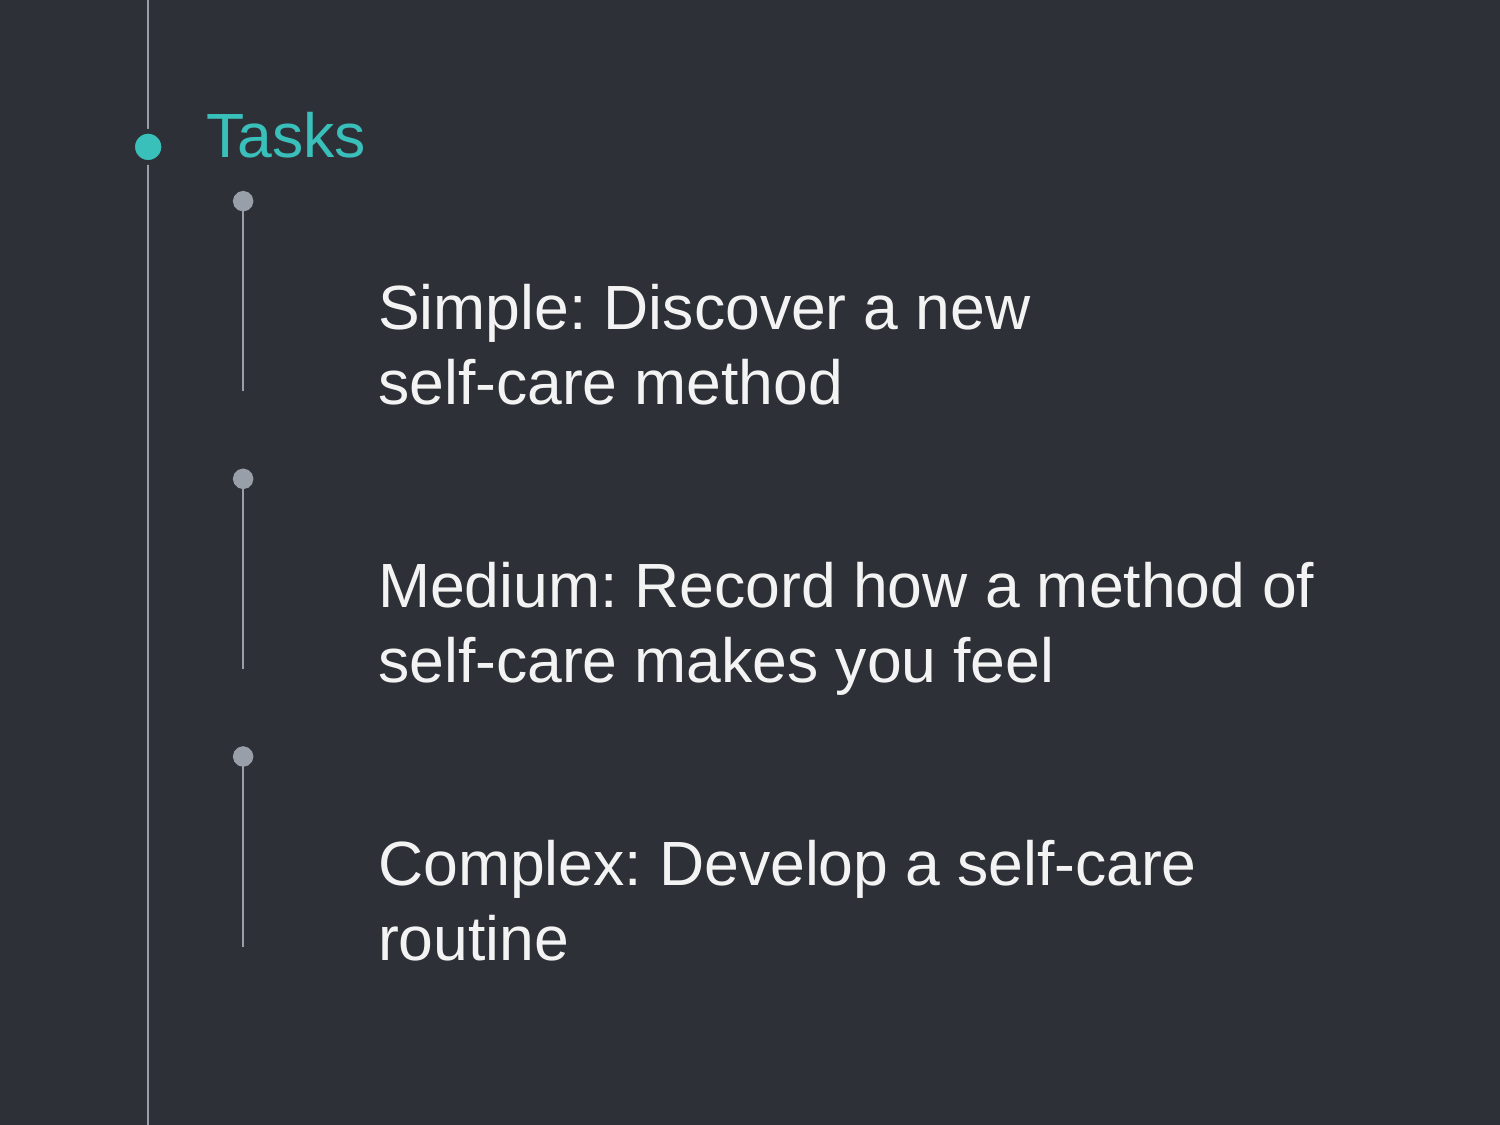

# Tasks
Simple: Discover a new self-care method
Medium: Record how a method of self-care makes you feel
Complex: Develop a self-care routine